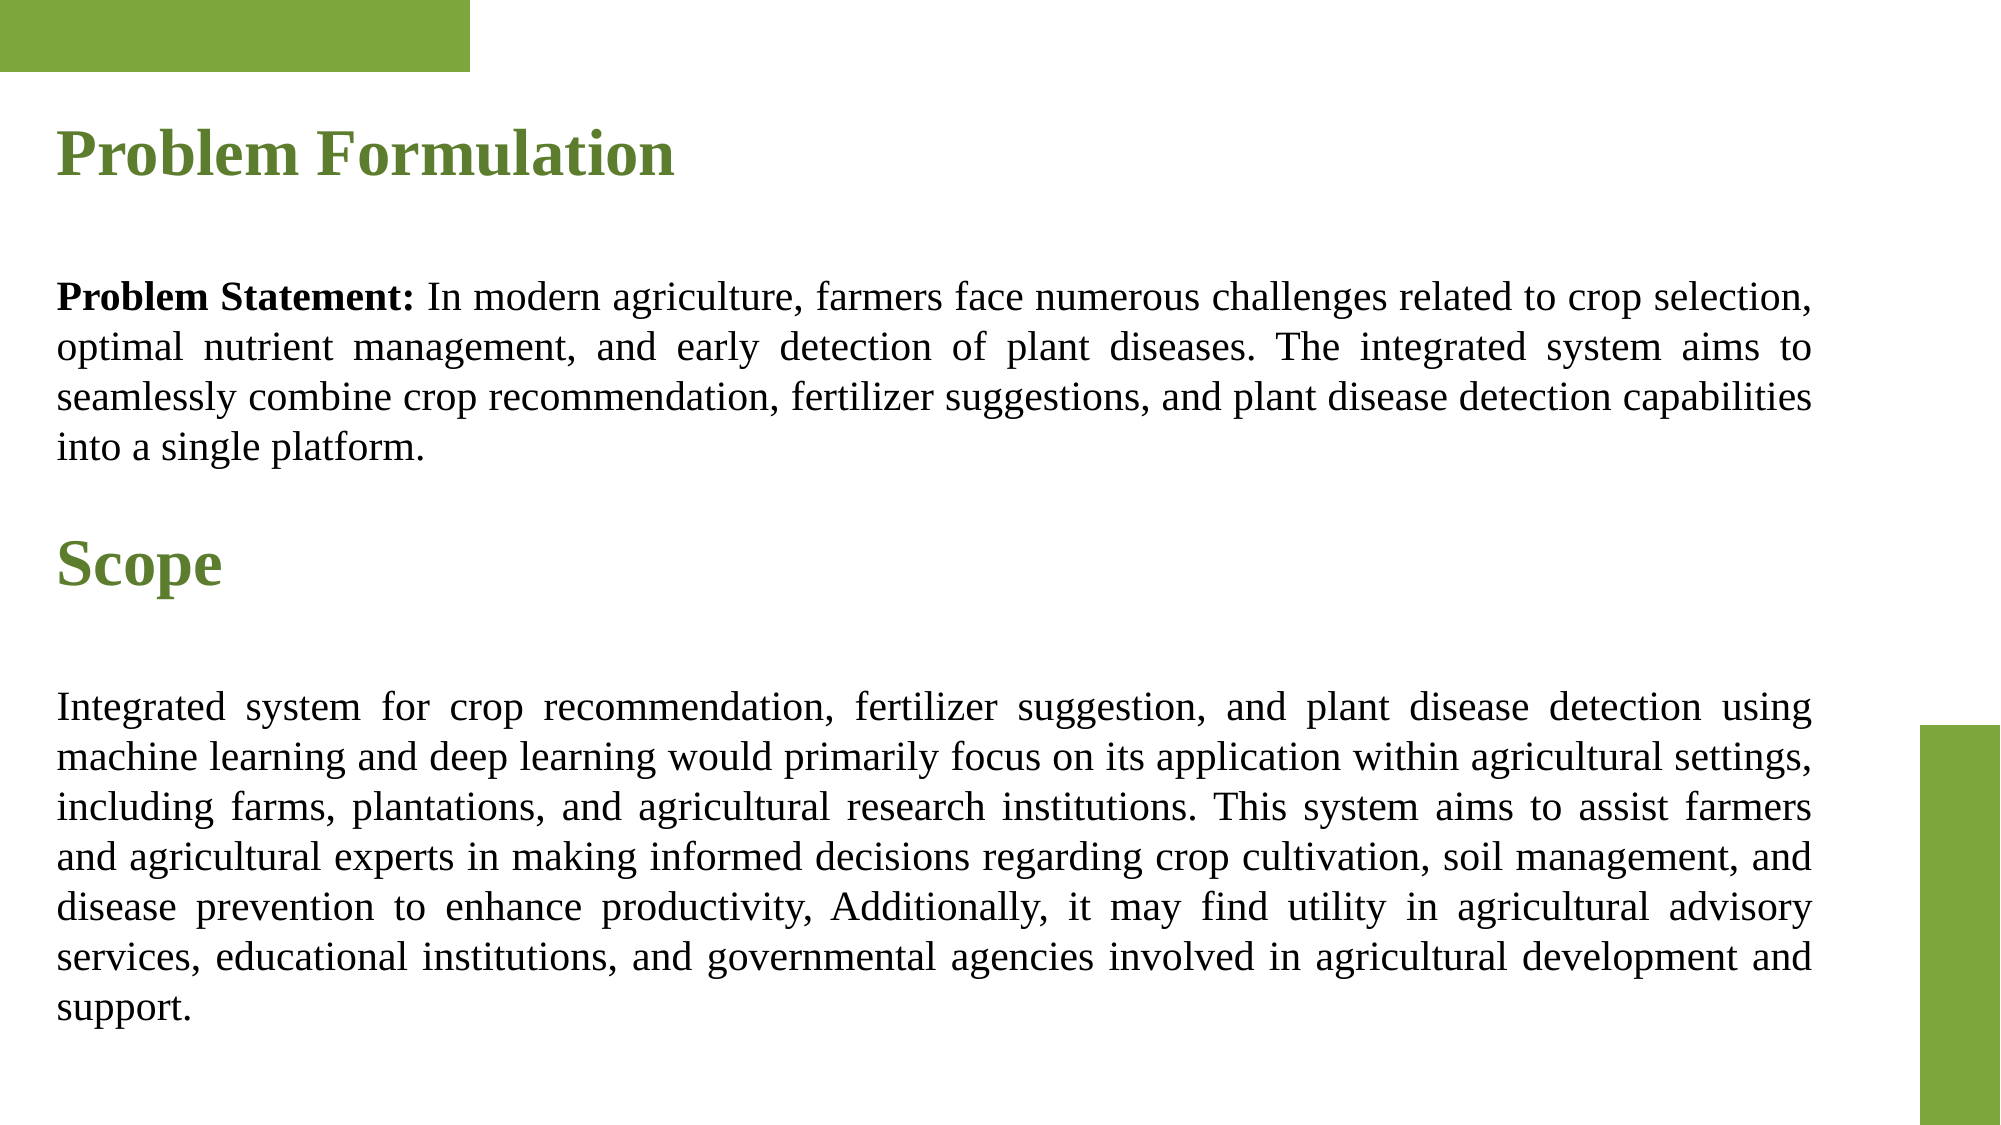

Problem Formulation

Problem Statement: In modern agriculture, farmers face numerous challenges related to crop selection, optimal nutrient management, and early detection of plant diseases. The integrated system aims to seamlessly combine crop recommendation, fertilizer suggestions, and plant disease detection capabilities into a single platform.

Scope

Integrated system for crop recommendation, fertilizer suggestion, and plant disease detection using machine learning and deep learning would primarily focus on its application within agricultural settings, including farms, plantations, and agricultural research institutions. This system aims to assist farmers and agricultural experts in making informed decisions regarding crop cultivation, soil management, and disease prevention to enhance productivity, Additionally, it may find utility in agricultural advisory services, educational institutions, and governmental agencies involved in agricultural development and support.